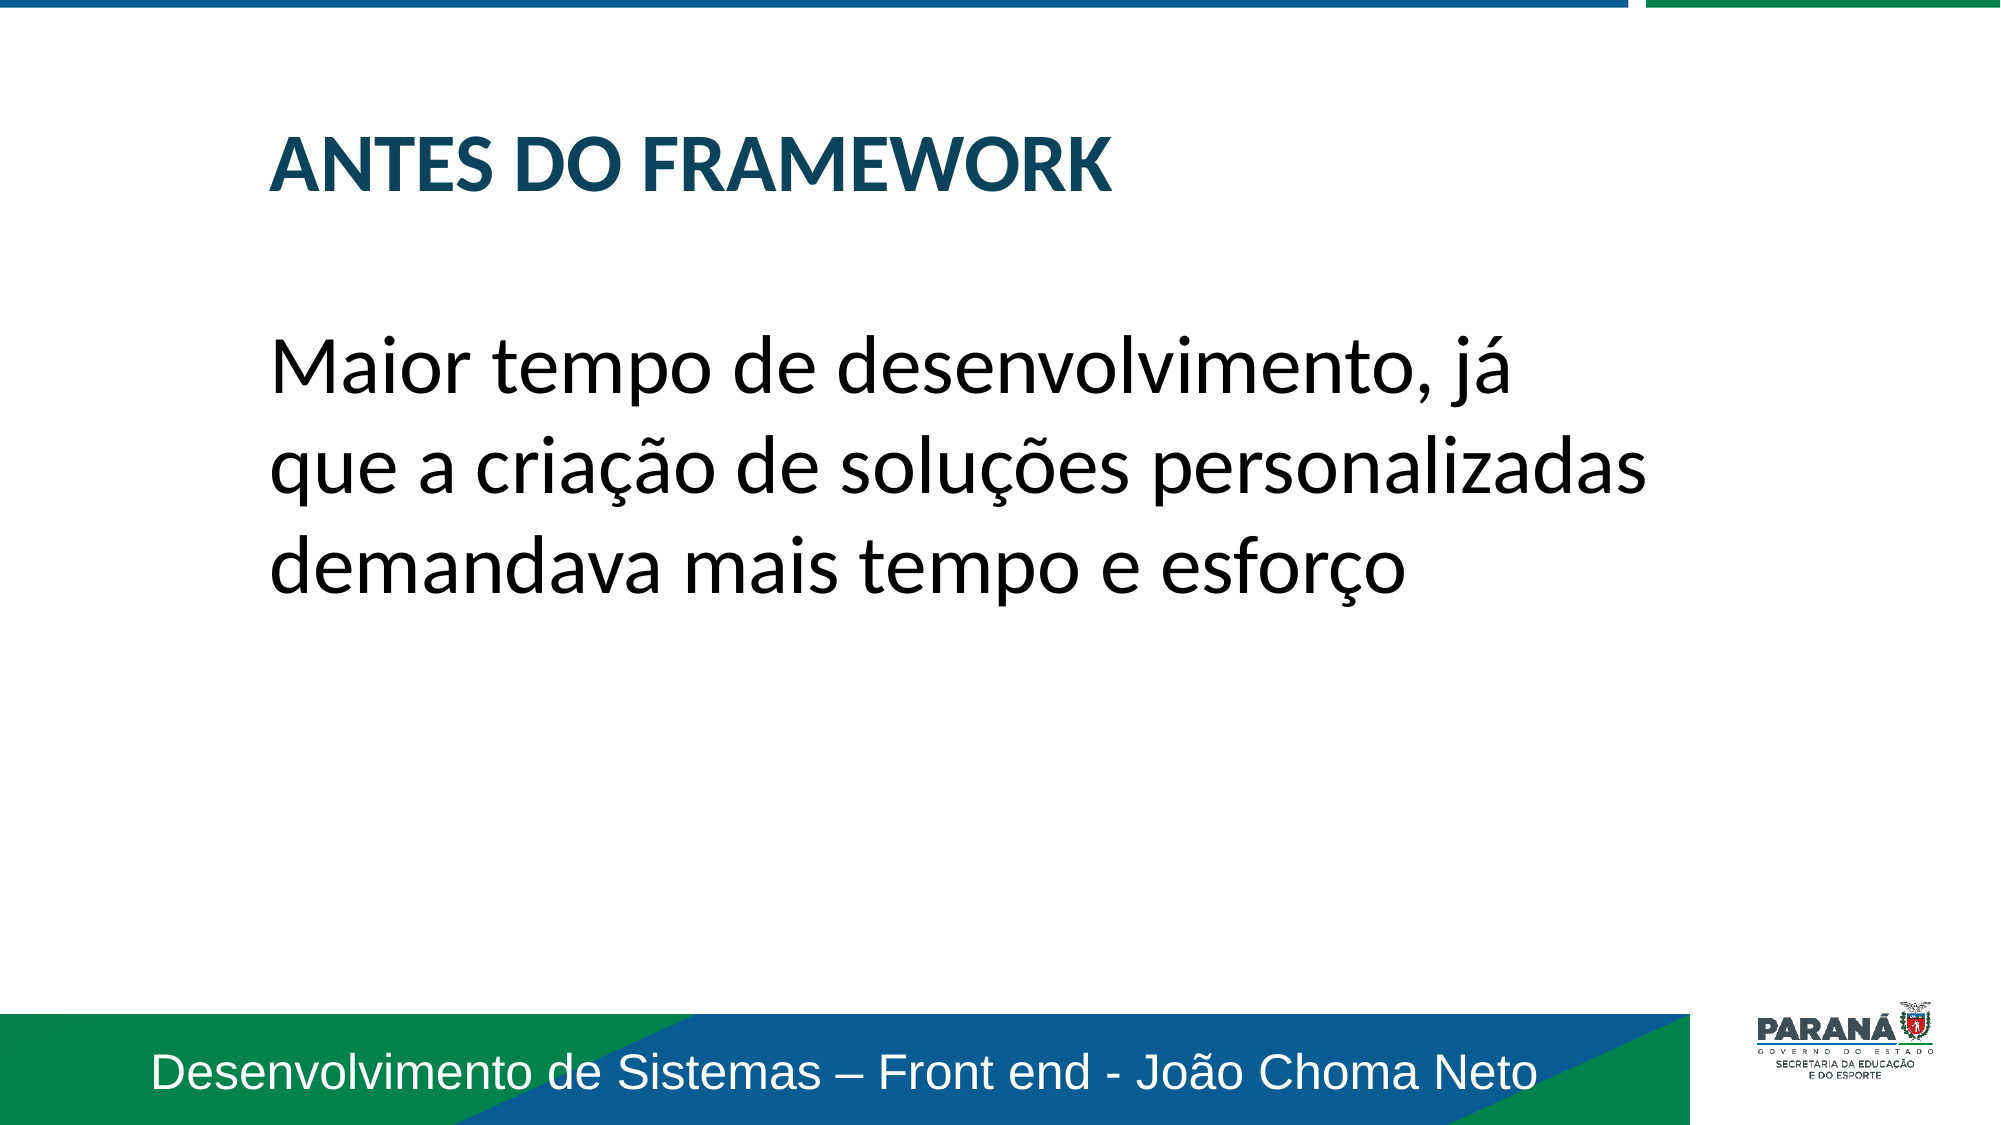

ANTES DO FRAMEWORK

Maior tempo de desenvolvimento, já que a criação de soluções personalizadas demandava mais tempo e esforço